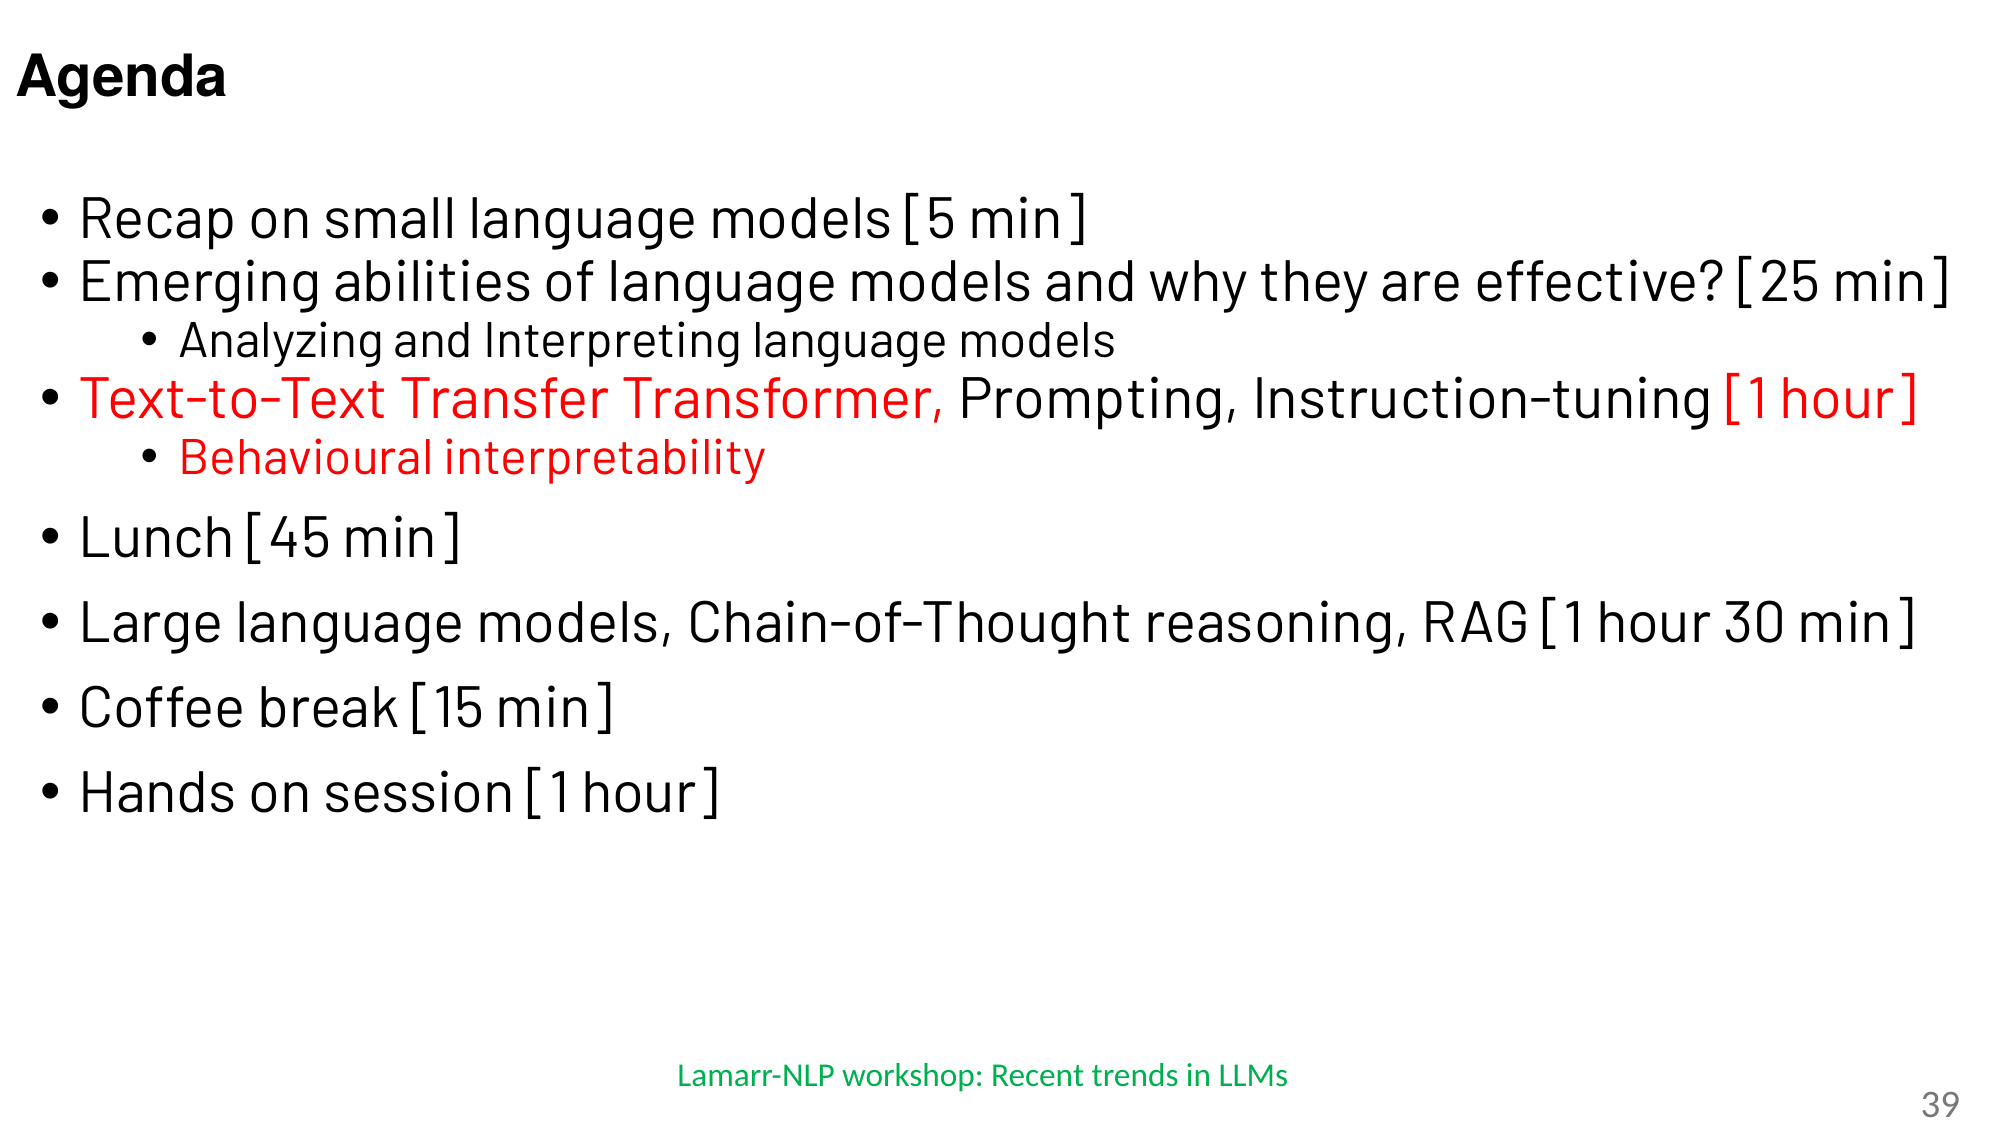

# Agenda
Recap on small language models [5 min]
Emerging abilities of language models and why they are effective? [25 min]
Analyzing and Interpreting language models
Text-to-Text Transfer Transformer, Prompting, Instruction-tuning [1 hour]
Behavioural interpretability
Lunch [45 min]
Large language models, Chain-of-Thought reasoning, RAG [1 hour 30 min]
Coffee break [15 min]
Hands on session [1 hour]

Lamarr-NLP workshop: Recent trends in LLMs
39